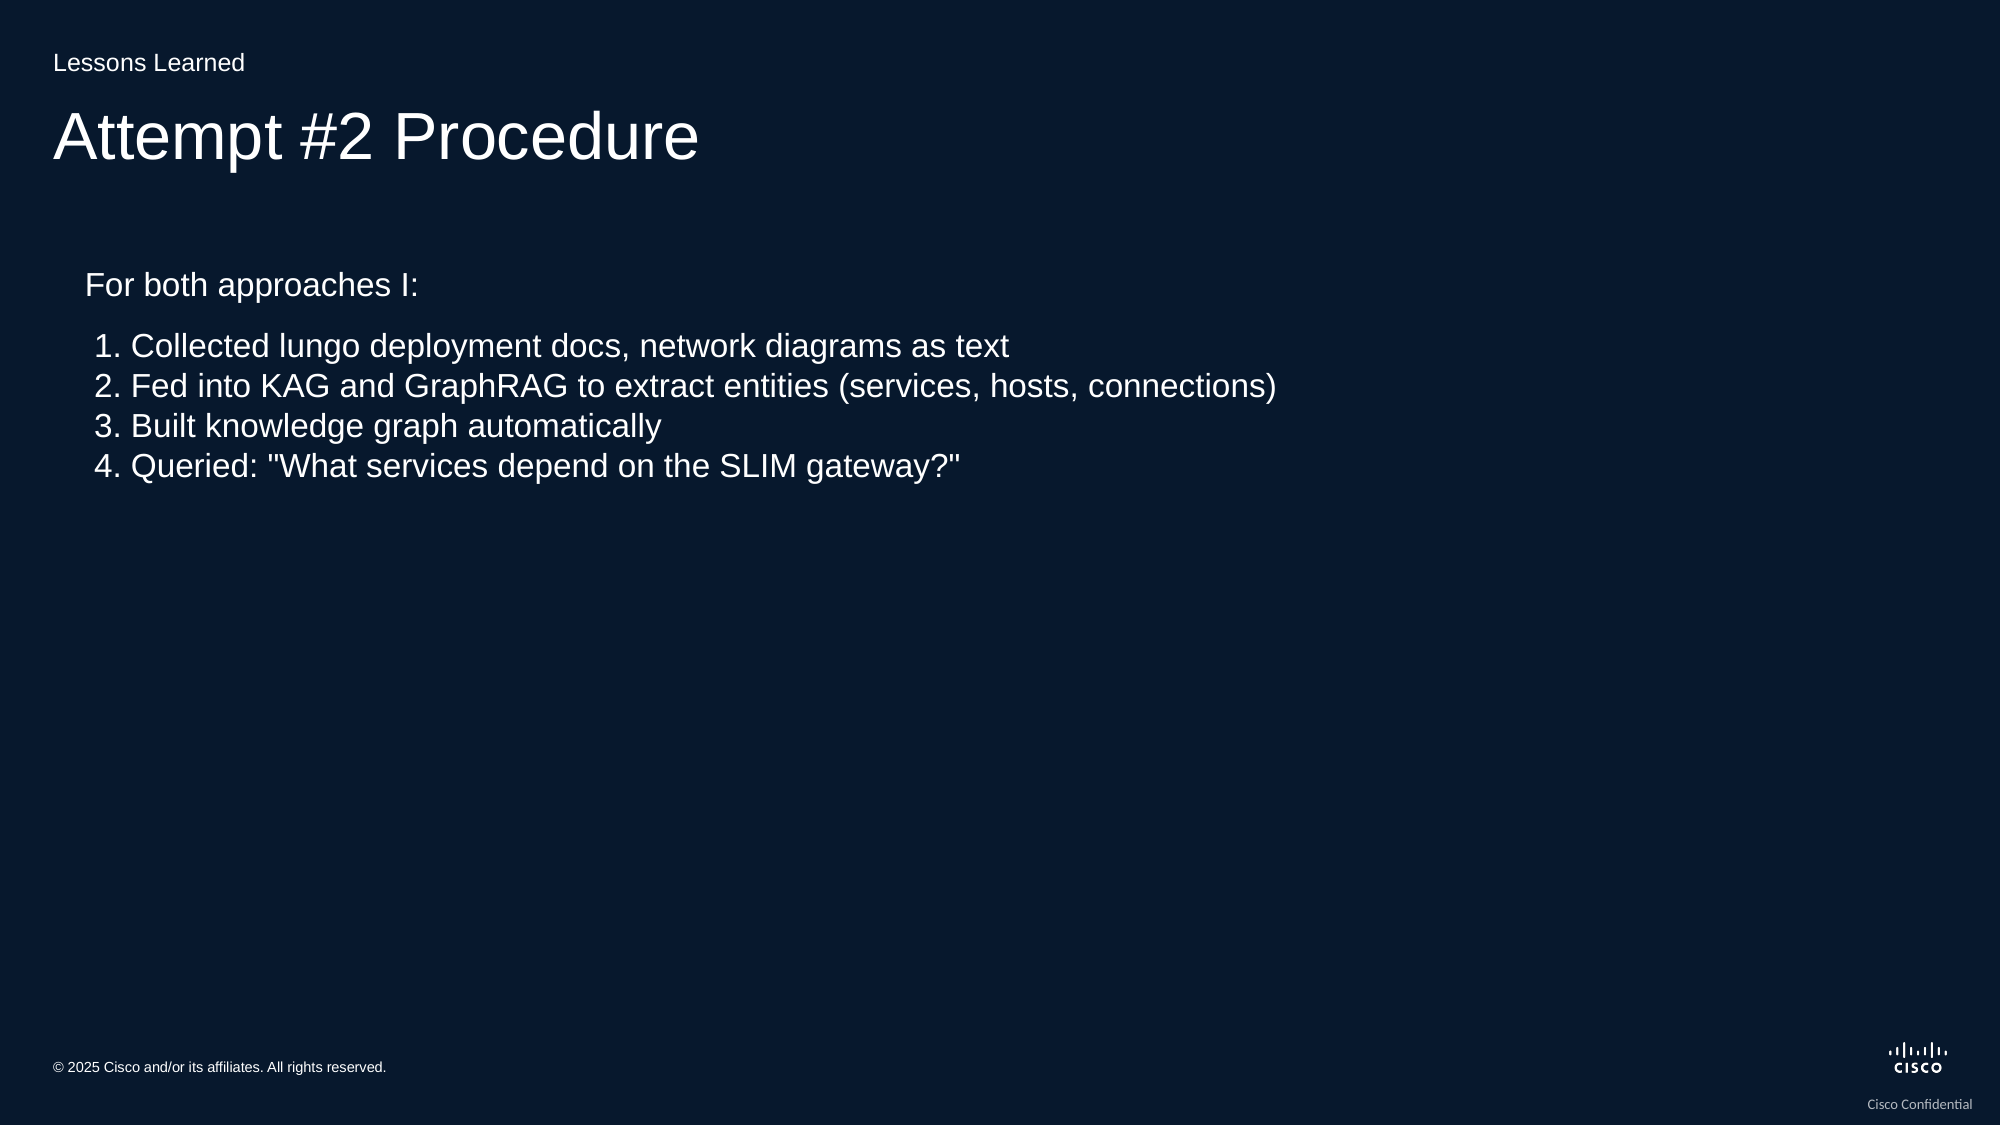

Lessons Learned
# Attempt #2 Procedure
For both approaches I:
 1. Collected lungo deployment docs, network diagrams as text
 2. Fed into KAG and GraphRAG to extract entities (services, hosts, connections)
 3. Built knowledge graph automatically
 4. Queried: "What services depend on the SLIM gateway?"